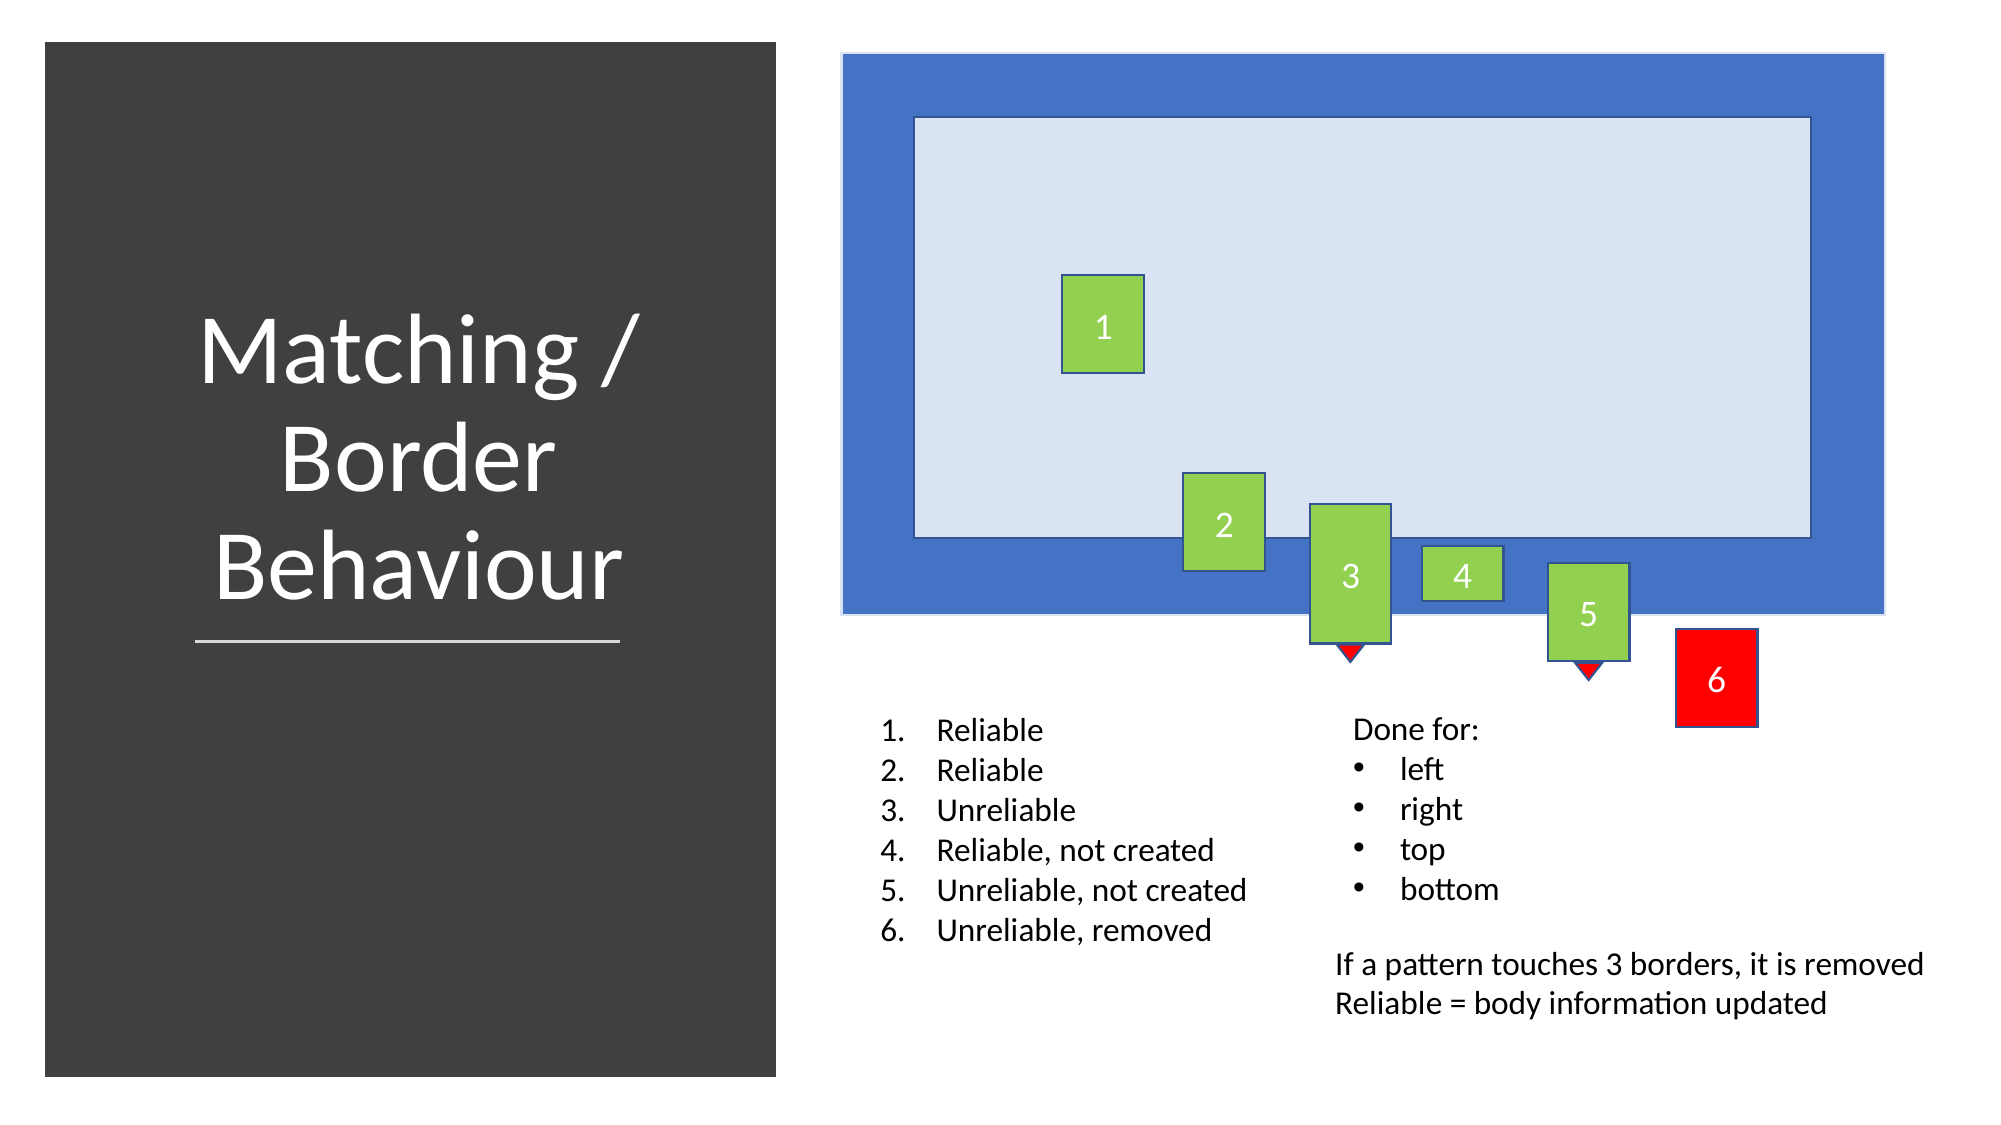

Matching / Border Behaviour
1
2
3
4
5
6

Done for:
left
right
top
bottom
Reliable
Reliable
Unreliable
Reliable, not created
Unreliable, not created
Unreliable, removed

If a pattern touches 3 borders, it is removed
Reliable = body information updated